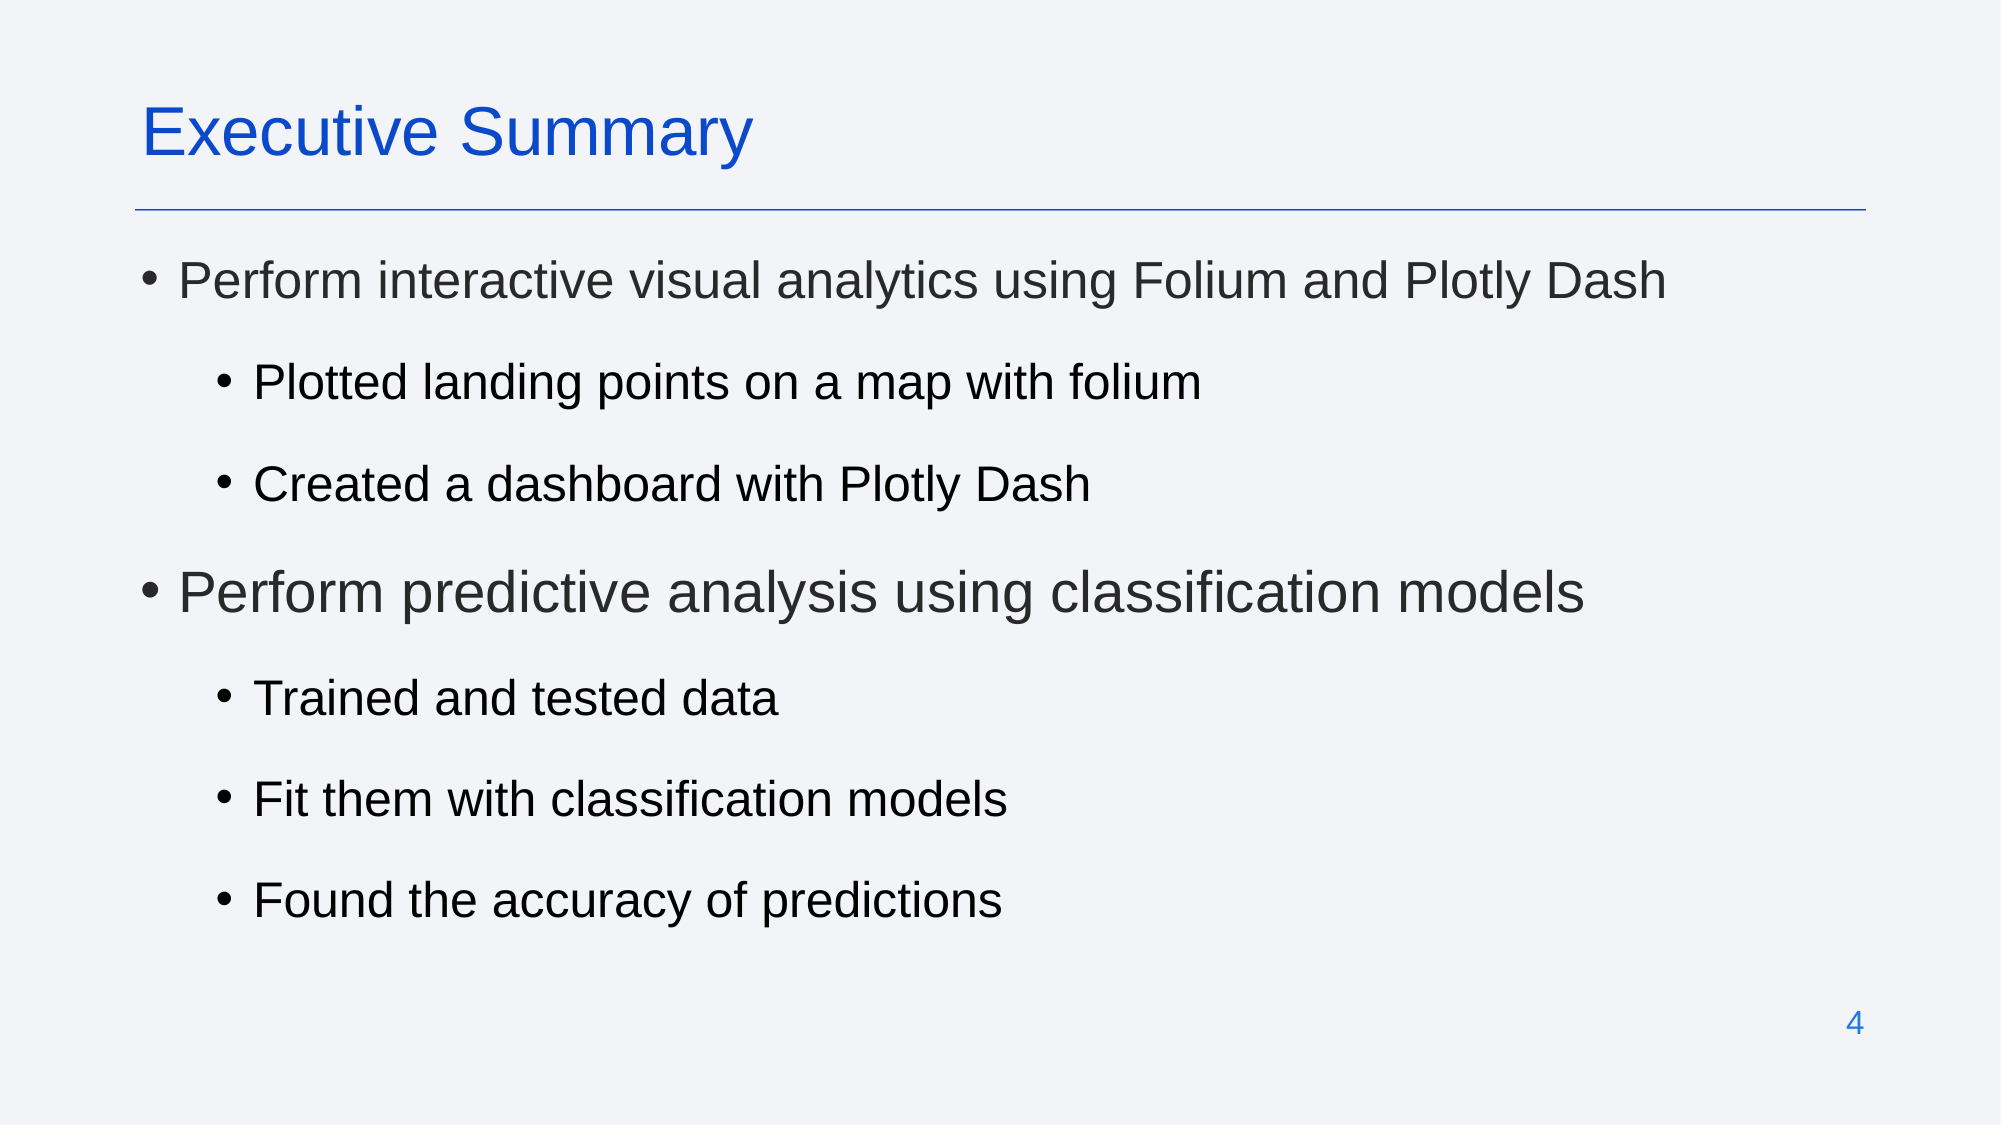

Executive Summary
Perform interactive visual analytics using Folium and Plotly Dash
Plotted landing points on a map with folium
Created a dashboard with Plotly Dash
Perform predictive analysis using classification models
Trained and tested data
Fit them with classification models
Found the accuracy of predictions

4